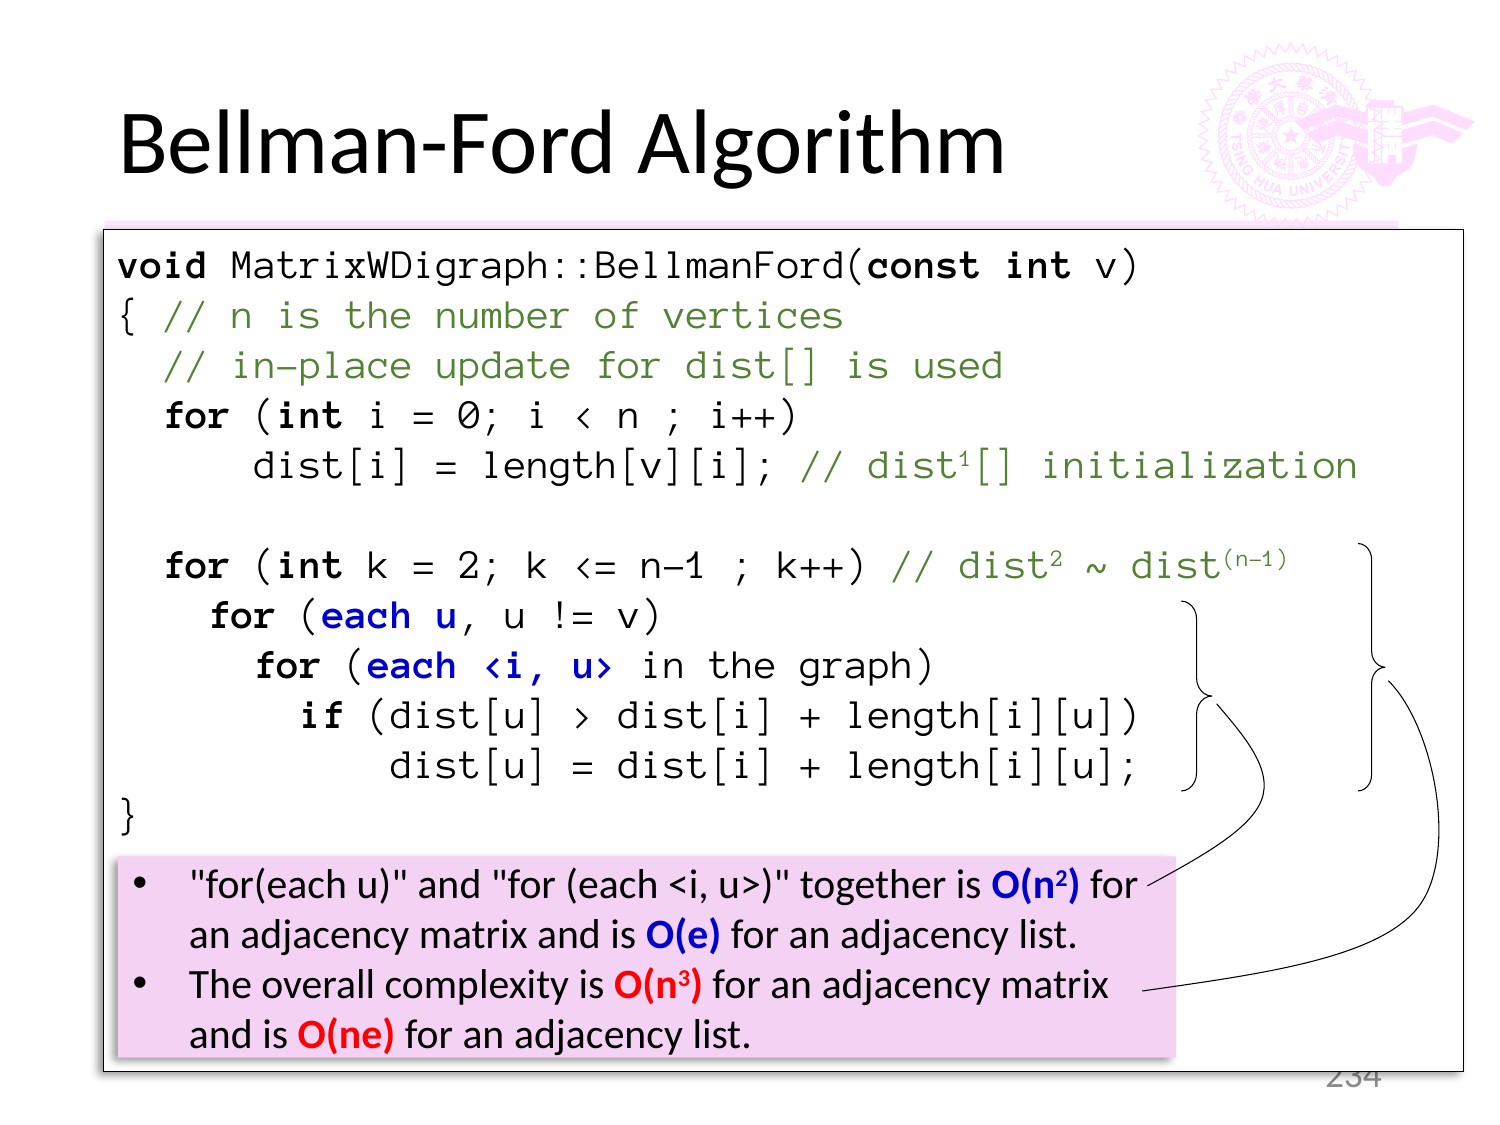

# Bellman-Ford Algorithm
void MatrixWDigraph::BellmanFord(const int v)
{ // n is the number of vertices
  // in-place update for dist[] is used
  for (int i = 0; i < n ; i++)
      dist[i] = length[v][i]; // dist1[] initialization

  for (int k = 2; k <= n−1 ; k++) // dist2 ~ dist(n-1)
    for (each u, u != v)
      for (each <i, u> in the graph)
        if (dist[u] > dist[i] + length[i][u])
            dist[u] = dist[i] + length[i][u];
}

"for(each u)" and "for (each <i, u>)" together is O(n2) for an adjacency matrix and is O(e) for an adjacency list.
The overall complexity is O(n3) for an adjacency matrix and is O(ne) for an adjacency list.
234